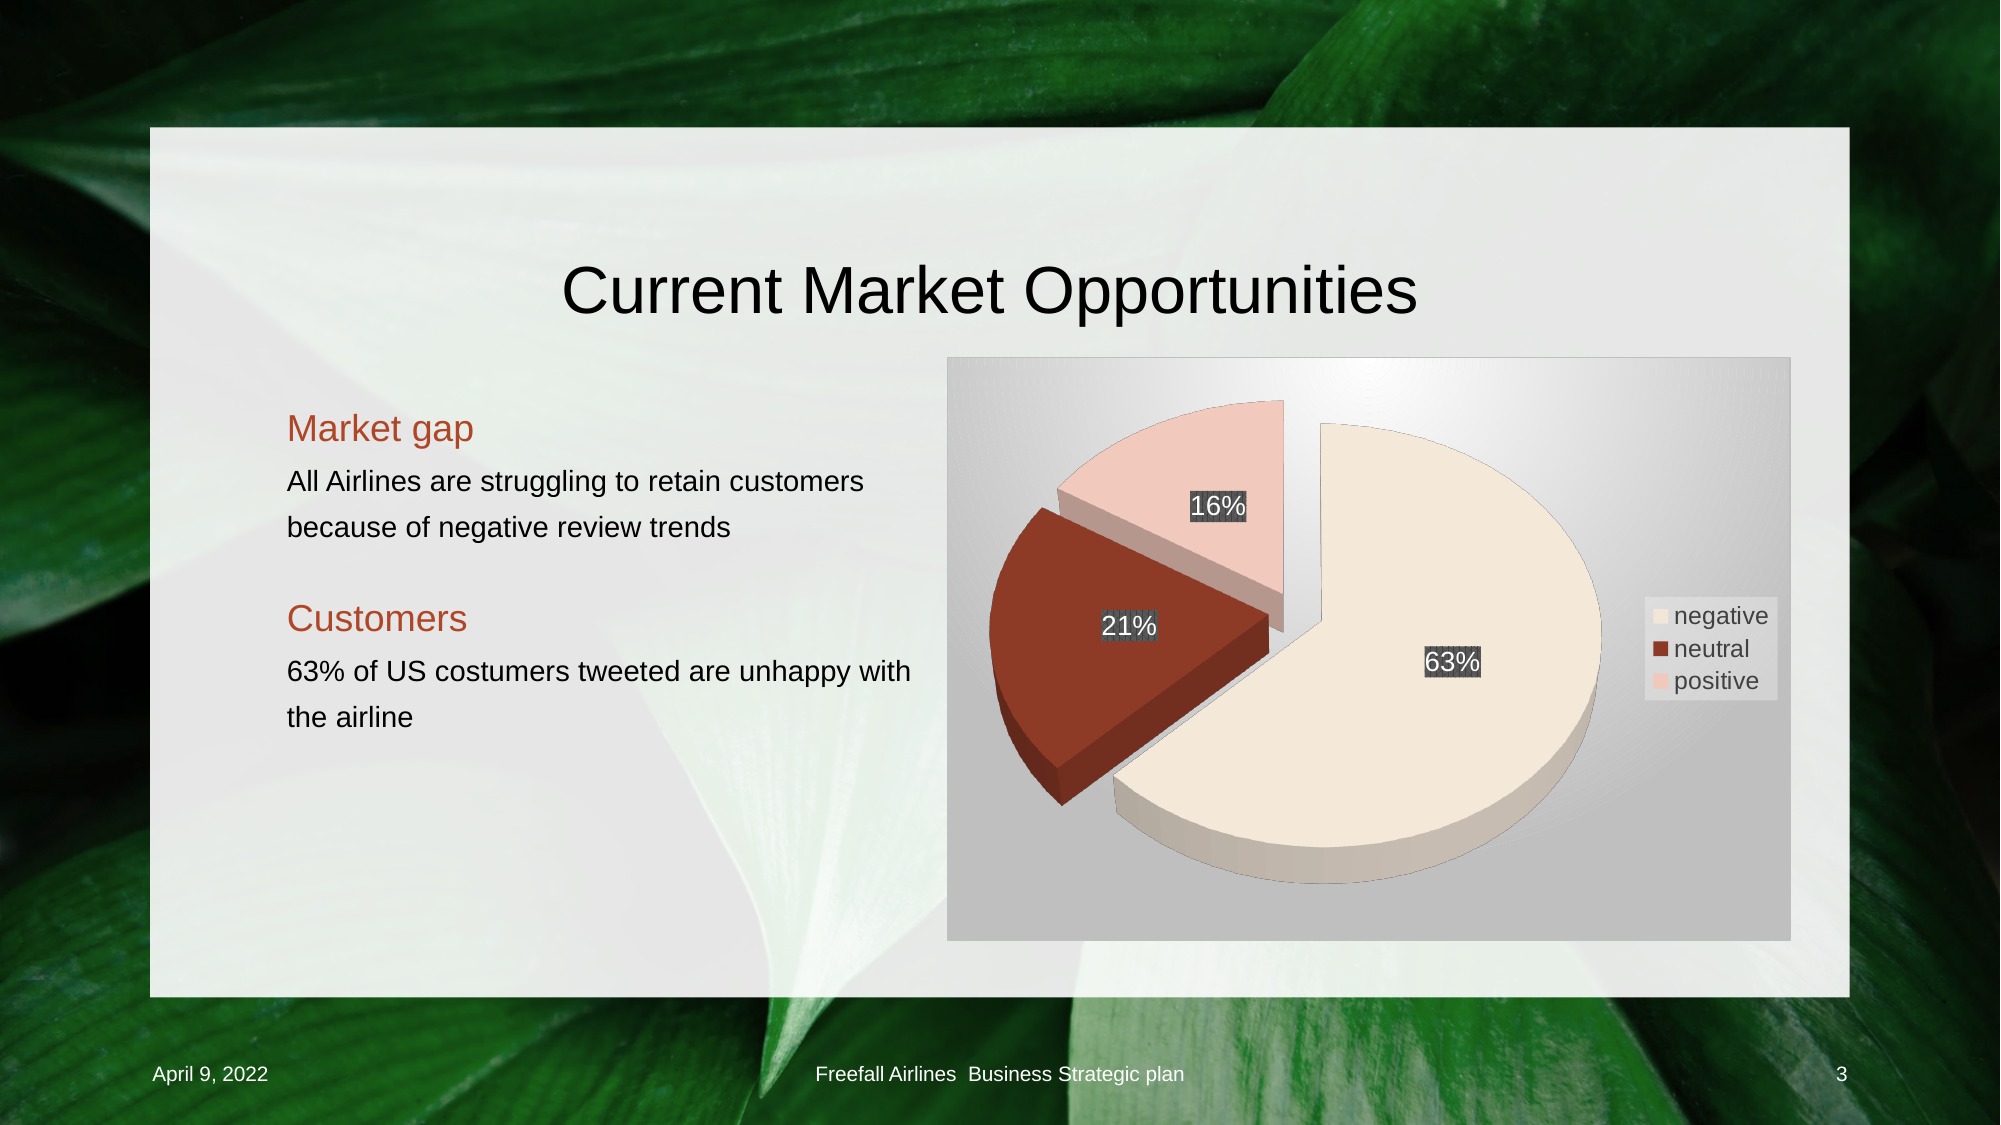

# Current Market Opportunities

[unsupported chart]

Market gap
All Airlines are struggling to retain customers because of negative review trends
Customers
63% of US costumers tweeted are unhappy with the airline
April 9, 2022
Freefall Airlines  Business Strategic plan
3